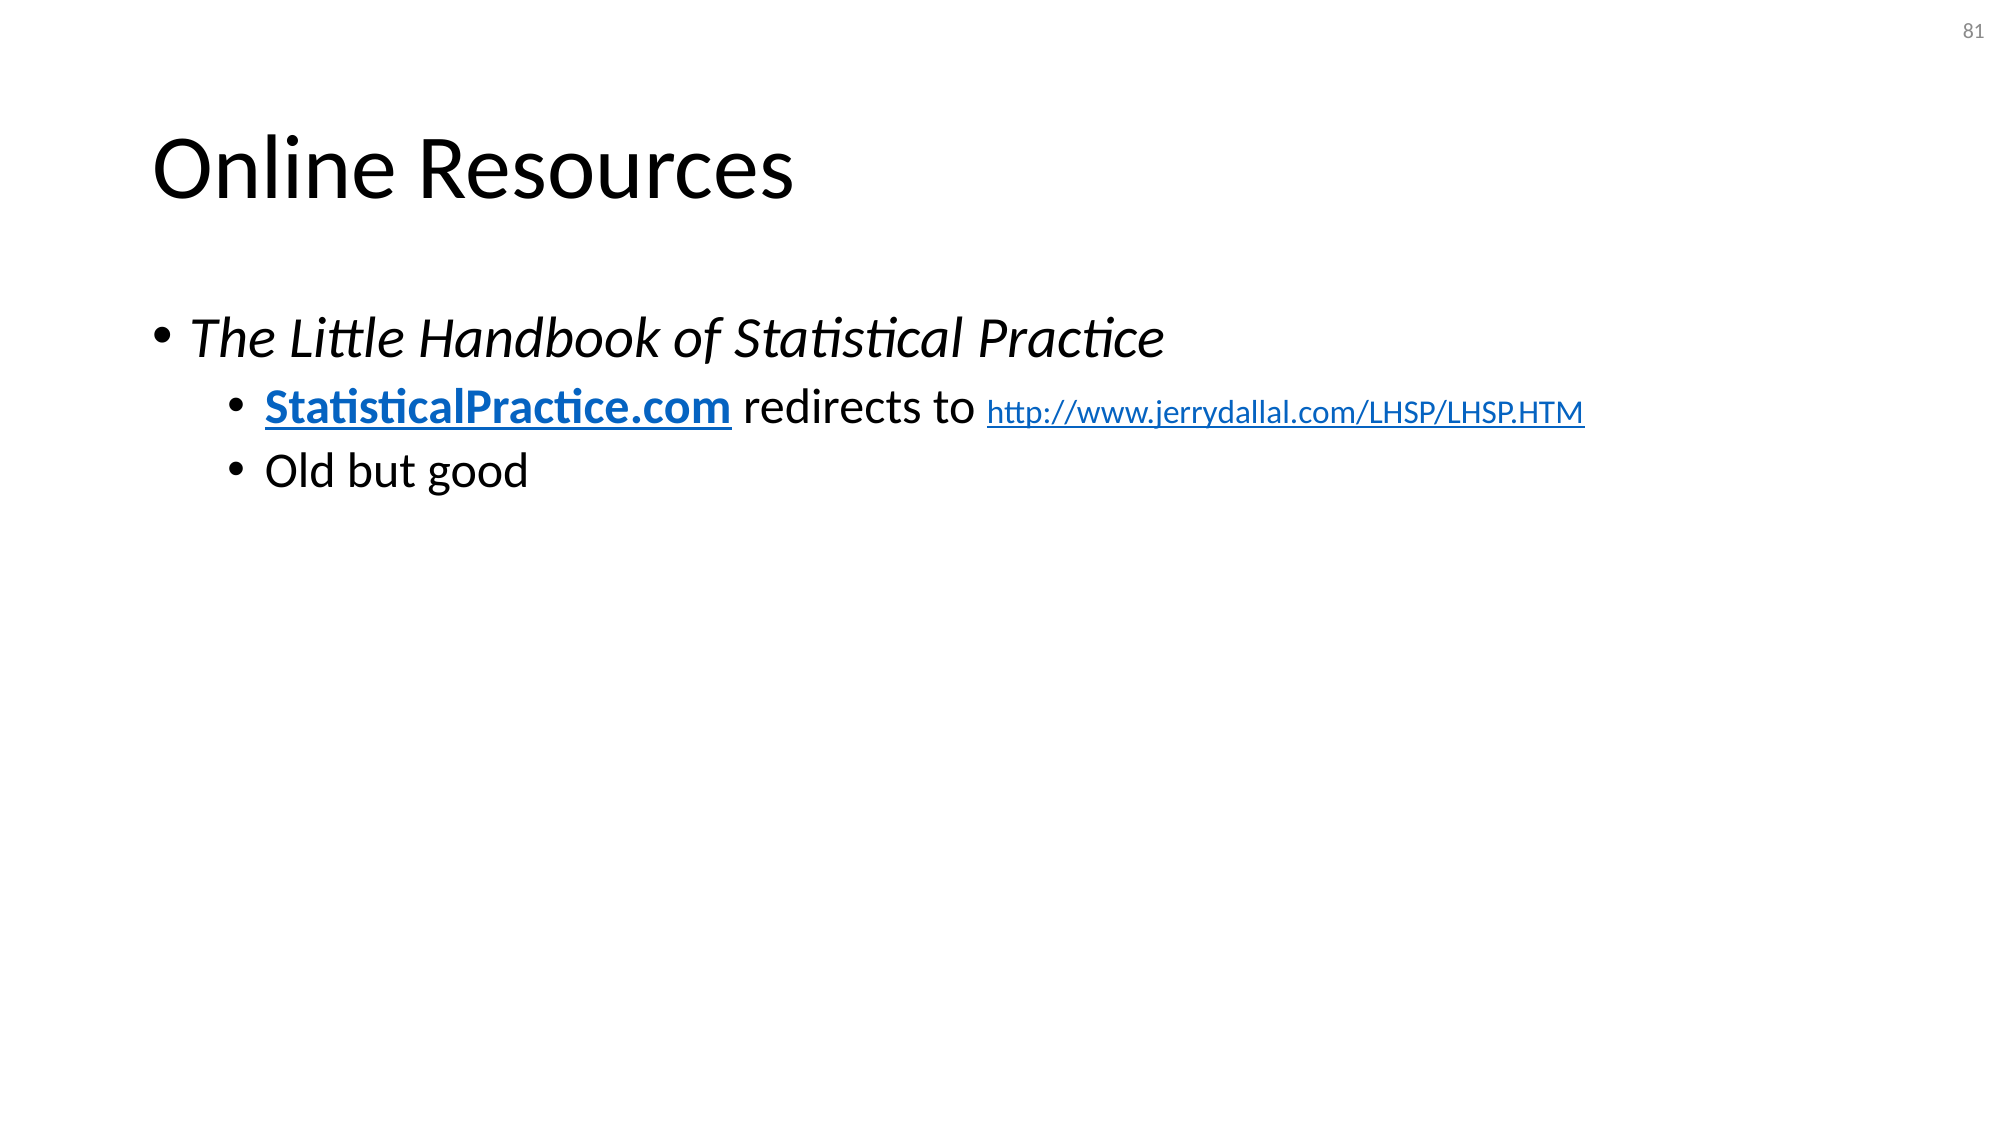

81
# Online Resources
The Little Handbook of Statistical Practice
StatisticalPractice.com redirects to http://www.jerrydallal.com/LHSP/LHSP.HTM
Old but good